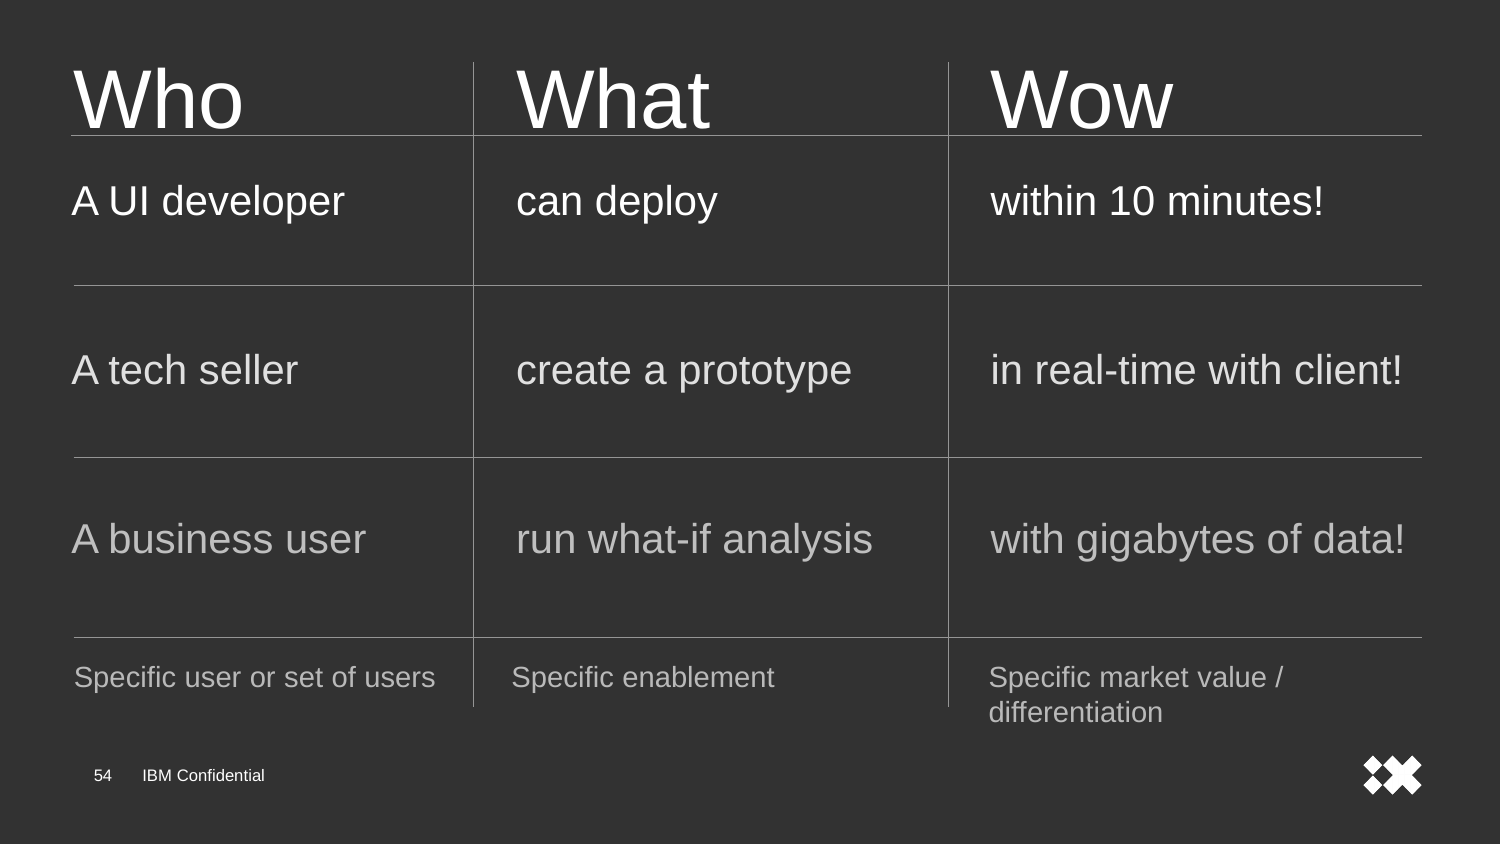

Who
What
Wow
A UI developer

A tech seller

A business user
can deploy

create a prototype

run what-if analysis
within 10 minutes!

in real-time with client!

with gigabytes of data!
Specific user or set of users
Specific enablement
Specific market value / differentiation
54
IBM Confidential